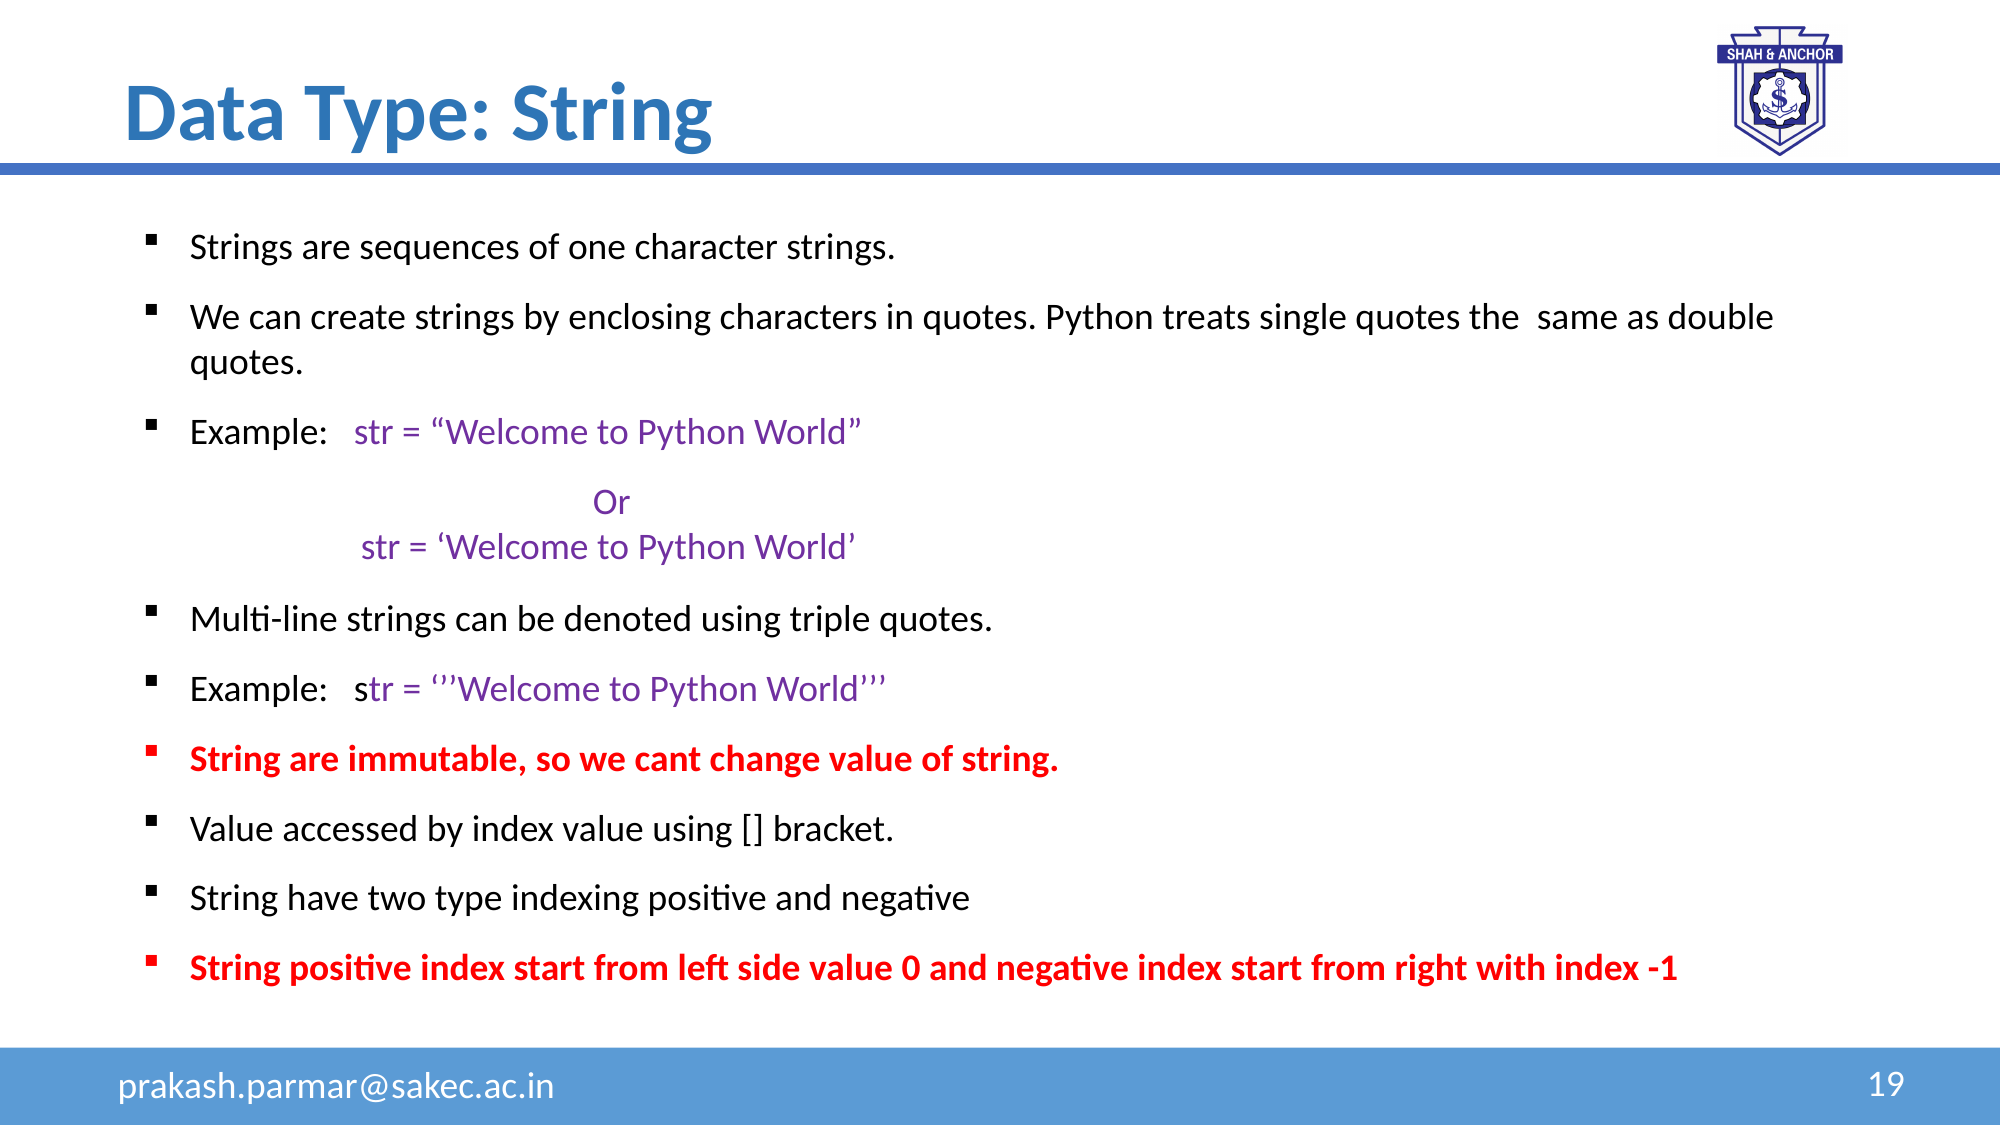

Data Type: String
Strings are sequences of one character strings.
We can create strings by enclosing characters in quotes. Python treats single quotes the  same as double quotes.
Example:   str = “Welcome to Python World”
			Or
	        str = ‘Welcome to Python World’

Multi-line strings can be denoted using triple quotes.
Example:   str = ‘’’Welcome to Python World’’’
String are immutable, so we cant change value of string.
Value accessed by index value using [] bracket.
String have two type indexing positive and negative
String positive index start from left side value 0 and negative index start from right with index -1
19
prakash.parmar@sakec.ac.in